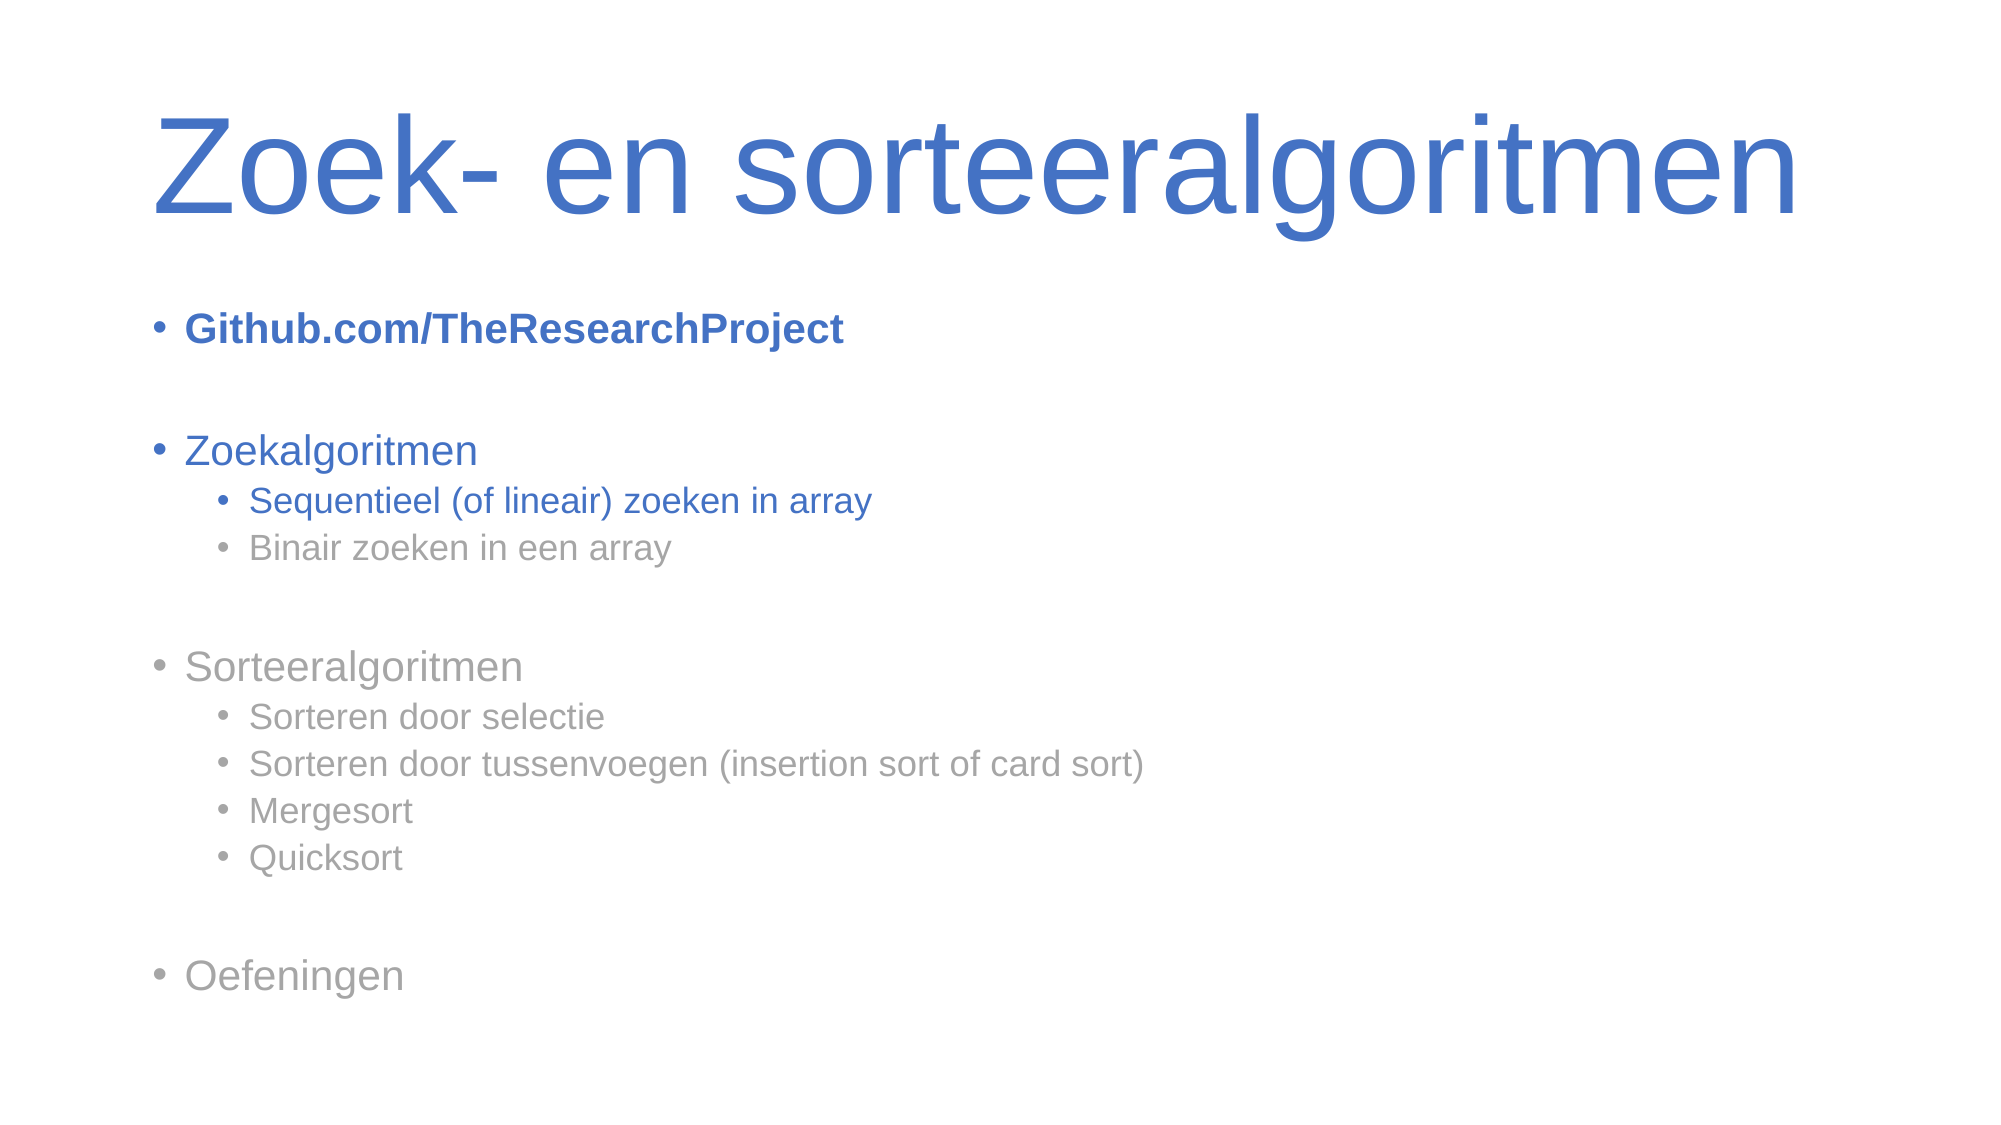

# Zoek- en sorteeralgoritmen
Github.com/TheResearchProject

Zoekalgoritmen
Sequentieel (of lineair) zoeken in array
Binair zoeken in een array

Sorteeralgoritmen
Sorteren door selectie
Sorteren door tussenvoegen (insertion sort of card sort)
Mergesort
Quicksort

Oefeningen